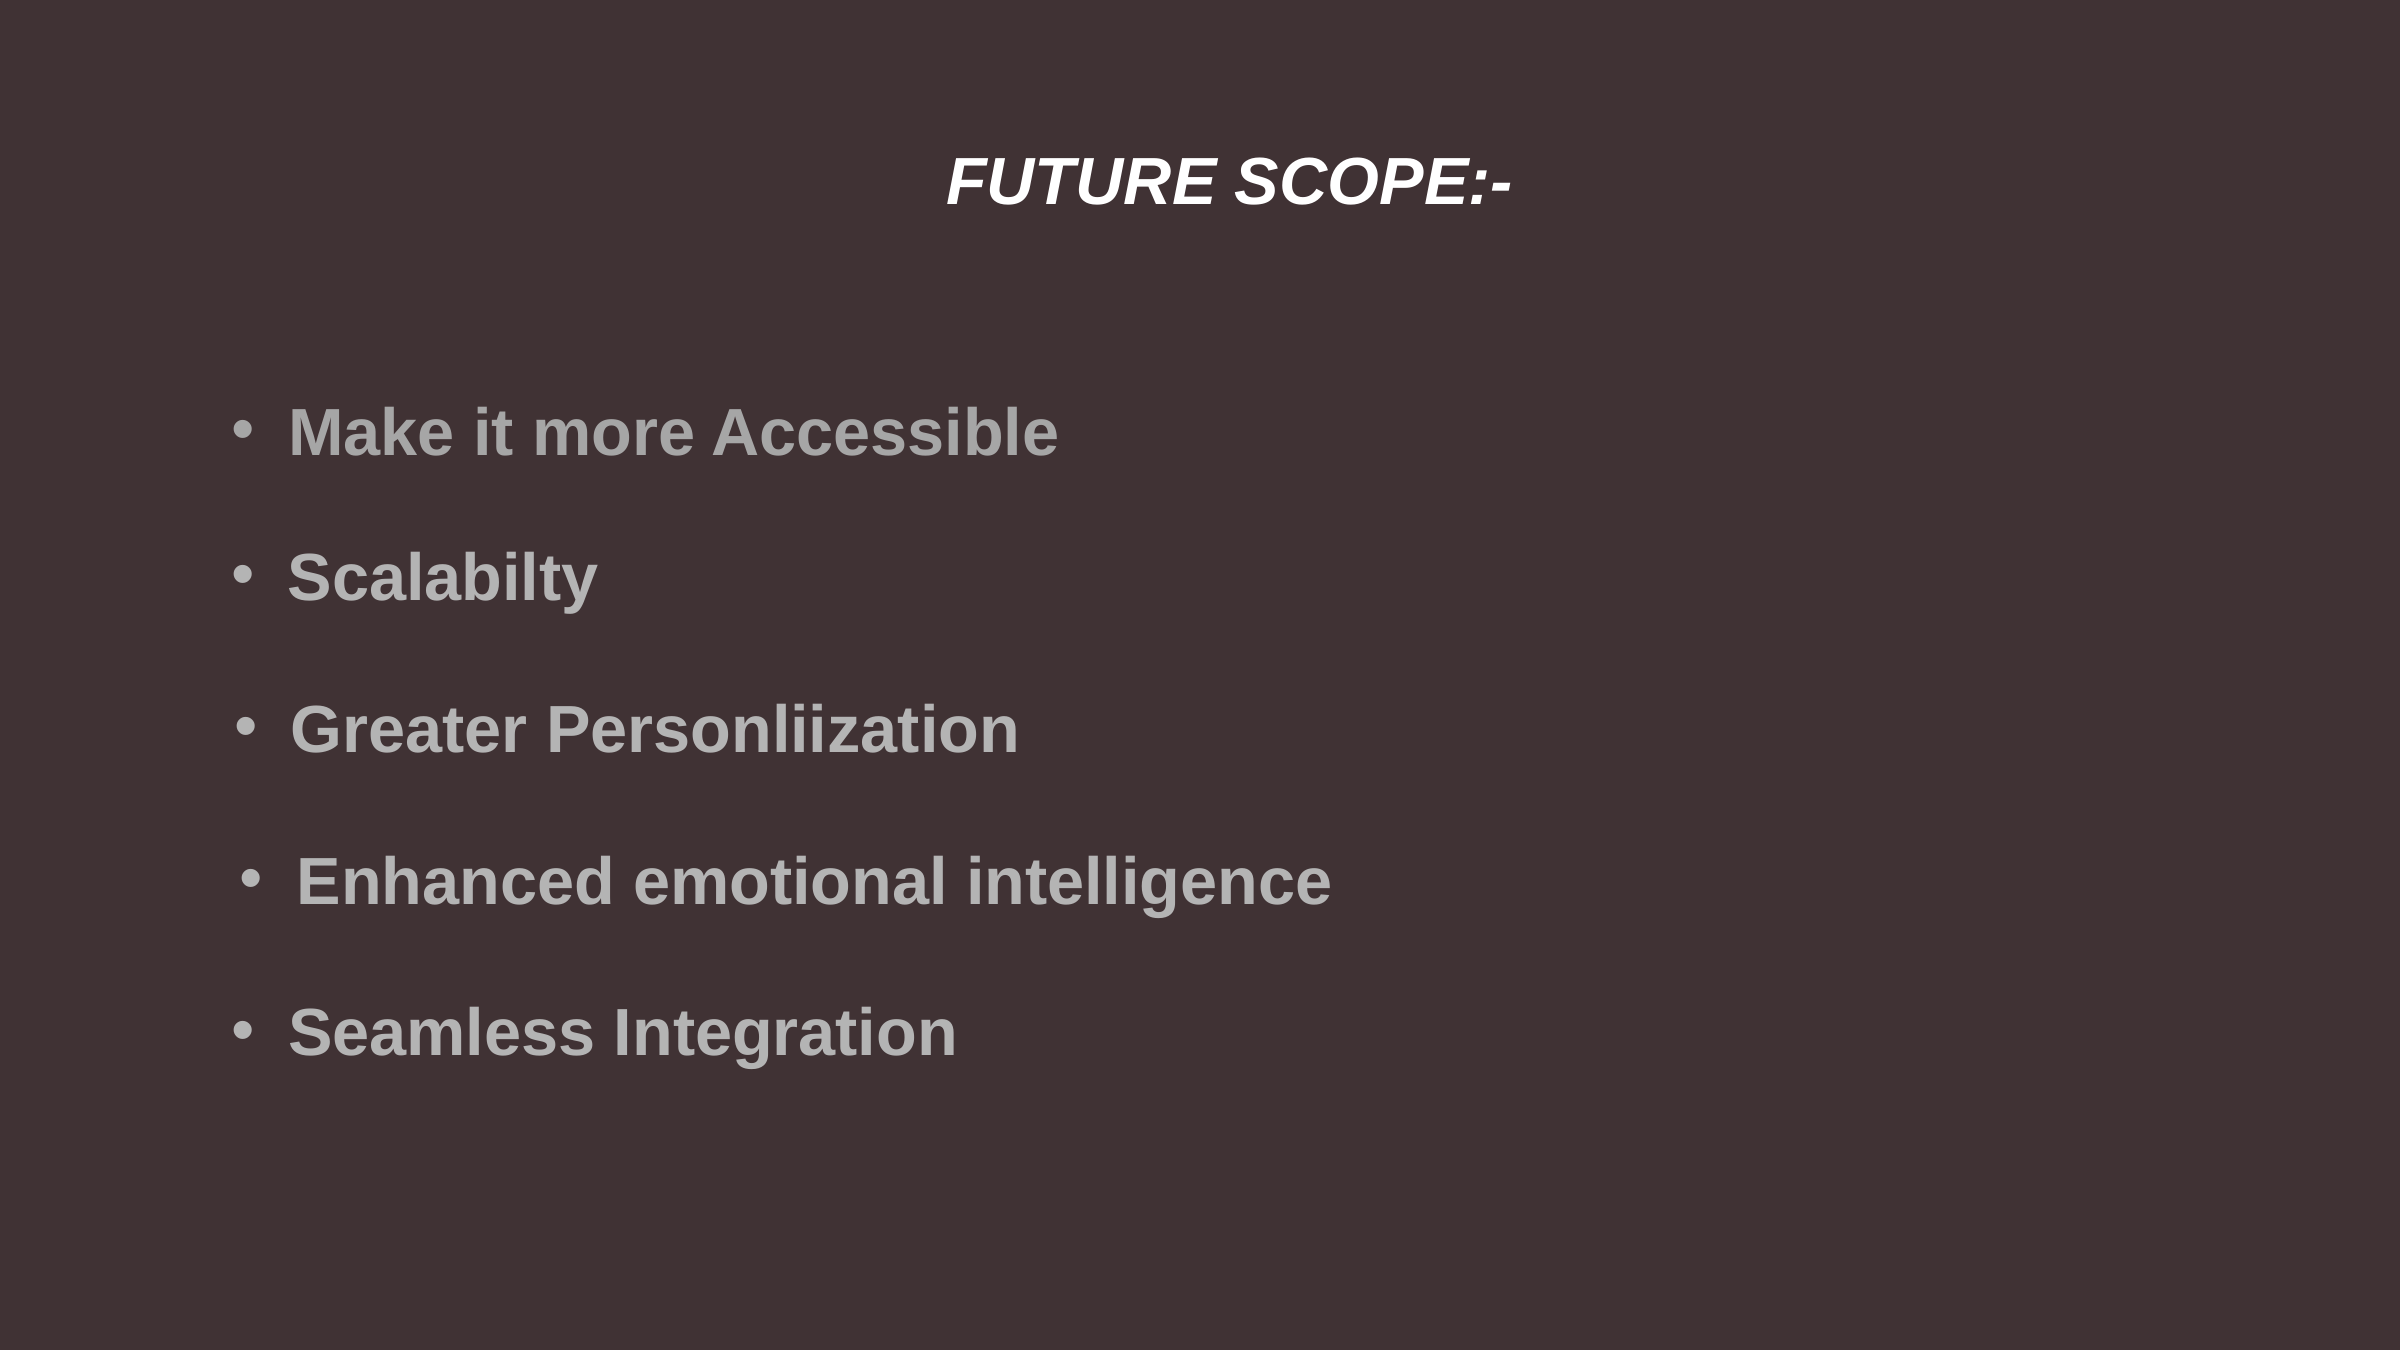

FUTURE SCOPE:-
Make it more Accessible
Scalabilty
Greater Personliization
Enhanced emotional intelligence
Seamless Integration